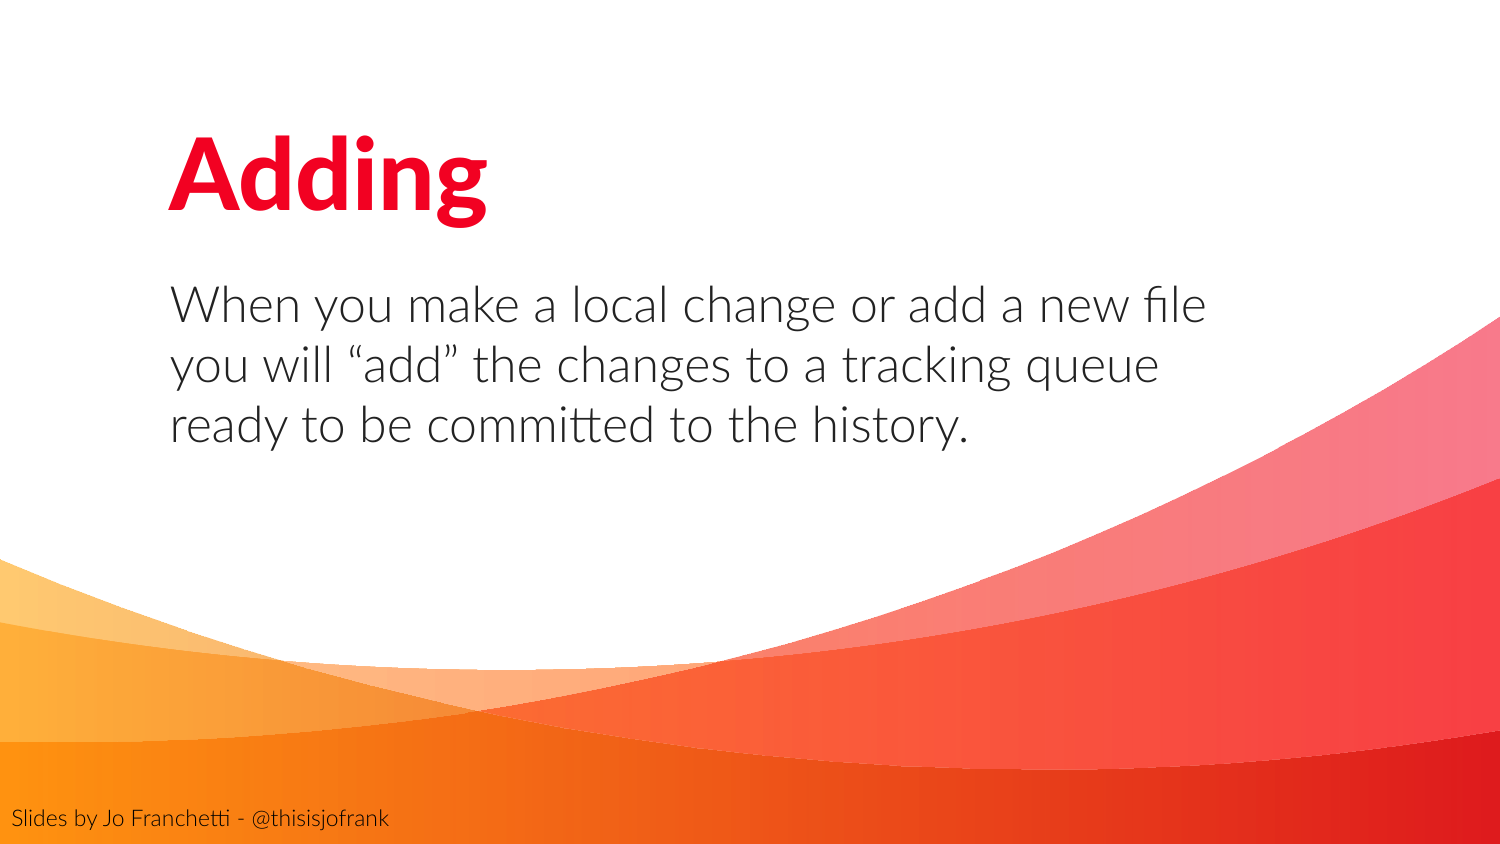

# Adding

When you make a local change or add a new file you will “add” the changes to a tracking queue ready to be committed to the history.